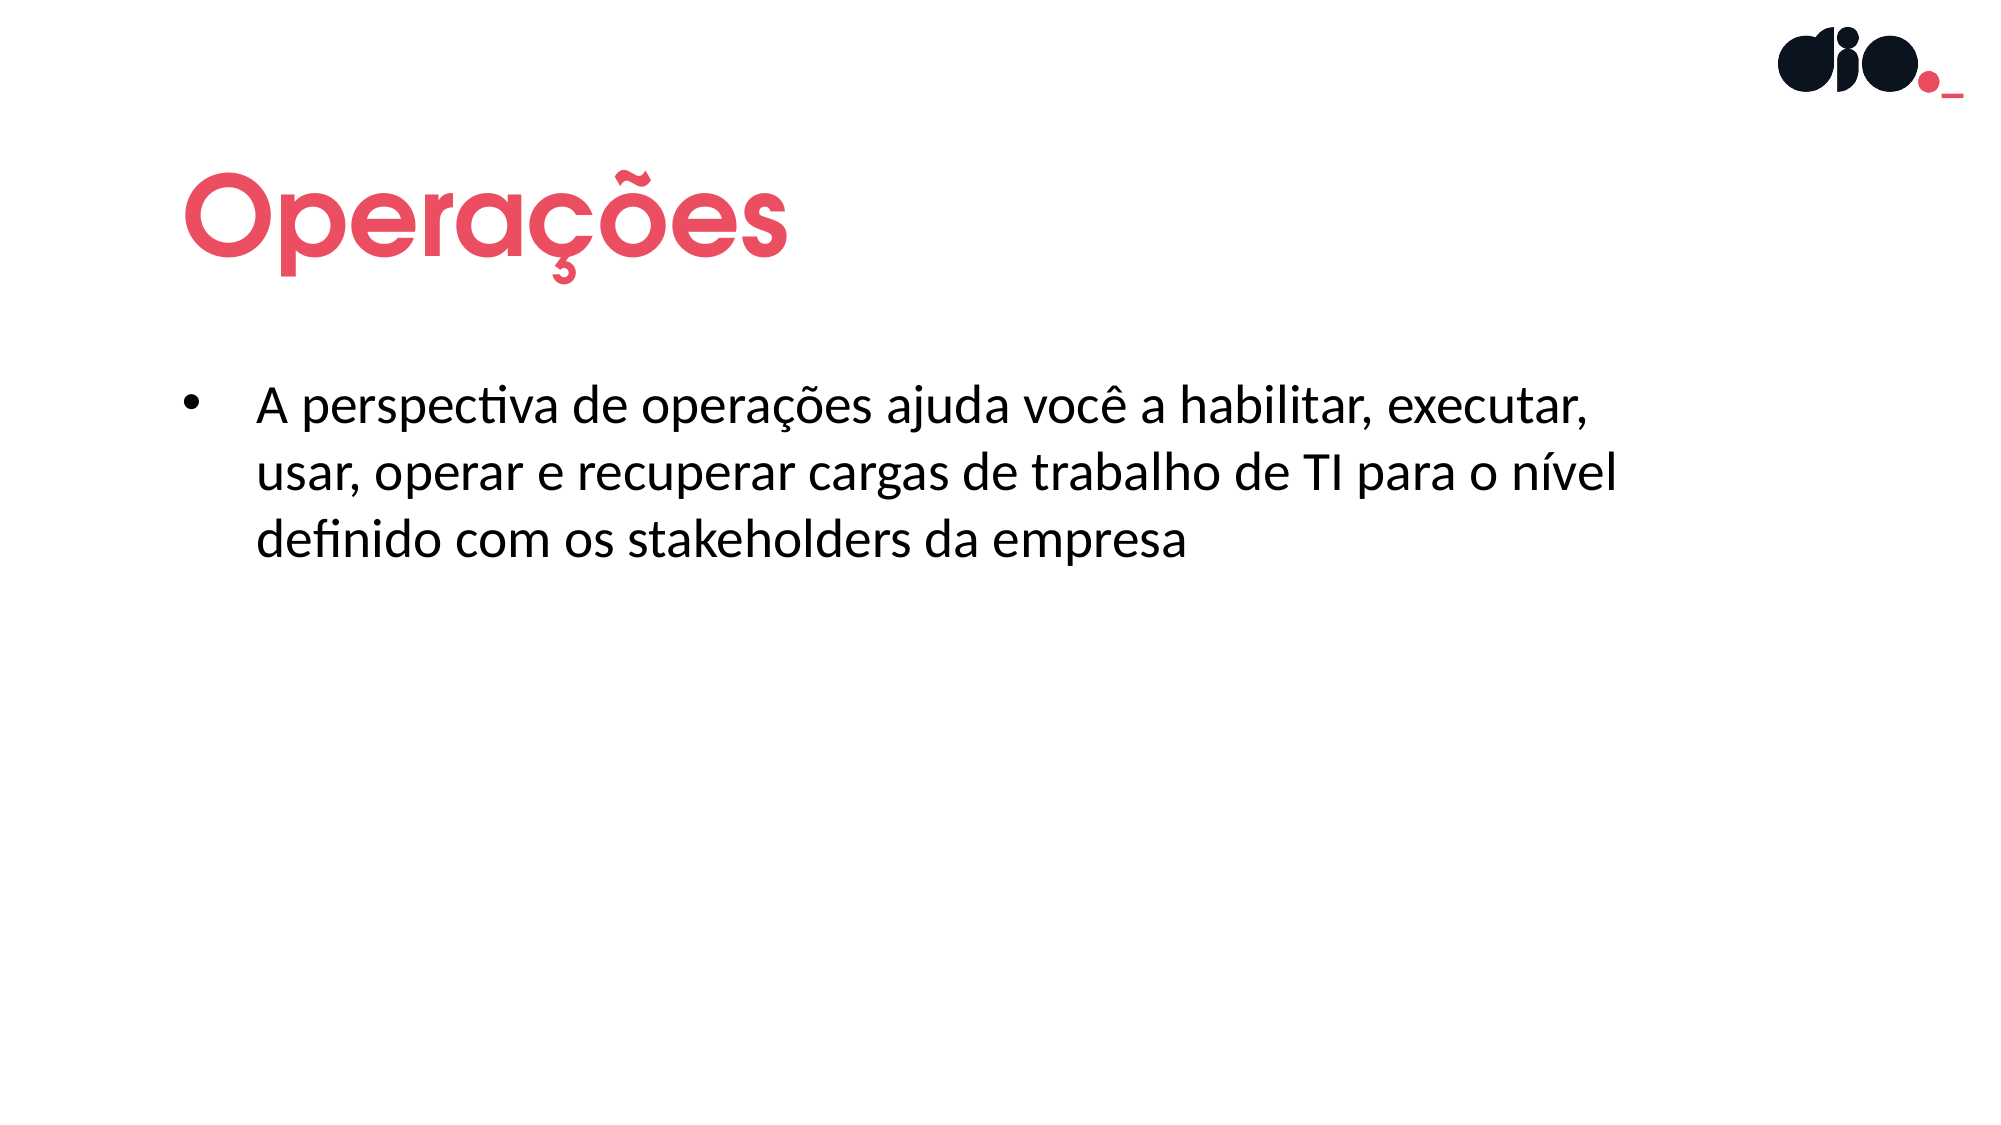

Operações
A perspectiva de operações ajuda você a habilitar, executar, usar, operar e recuperar cargas de trabalho de TI para o nível definido com os stakeholders da empresa